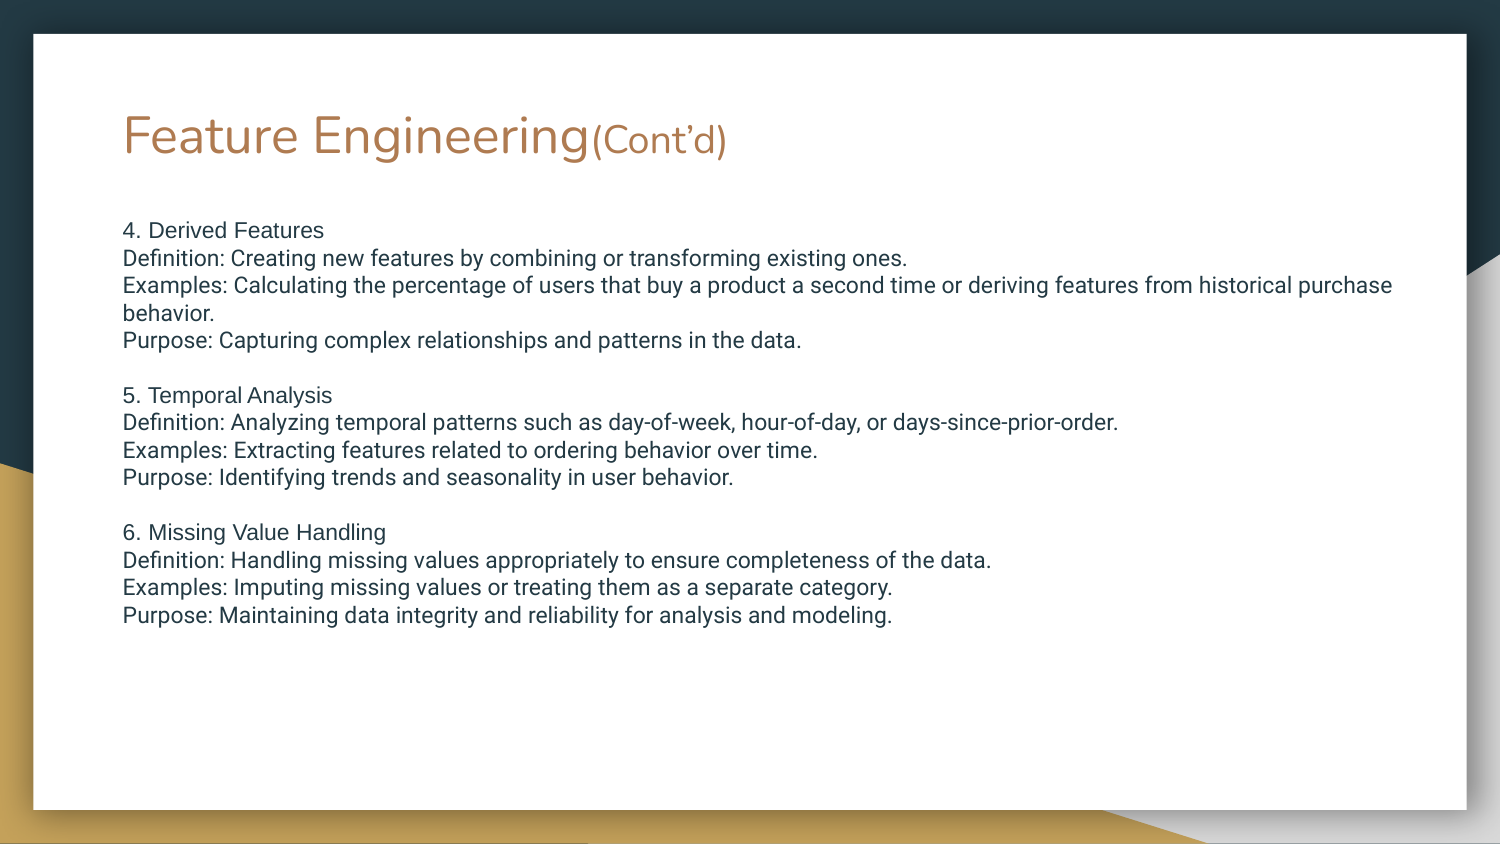

# Feature Engineering(Cont’d)
4. Derived Features
Definition: Creating new features by combining or transforming existing ones.
Examples: Calculating the percentage of users that buy a product a second time or deriving features from historical purchase behavior.
Purpose: Capturing complex relationships and patterns in the data.
5. Temporal Analysis
Definition: Analyzing temporal patterns such as day-of-week, hour-of-day, or days-since-prior-order.
Examples: Extracting features related to ordering behavior over time.
Purpose: Identifying trends and seasonality in user behavior.
6. Missing Value Handling
Definition: Handling missing values appropriately to ensure completeness of the data.
Examples: Imputing missing values or treating them as a separate category.
Purpose: Maintaining data integrity and reliability for analysis and modeling.